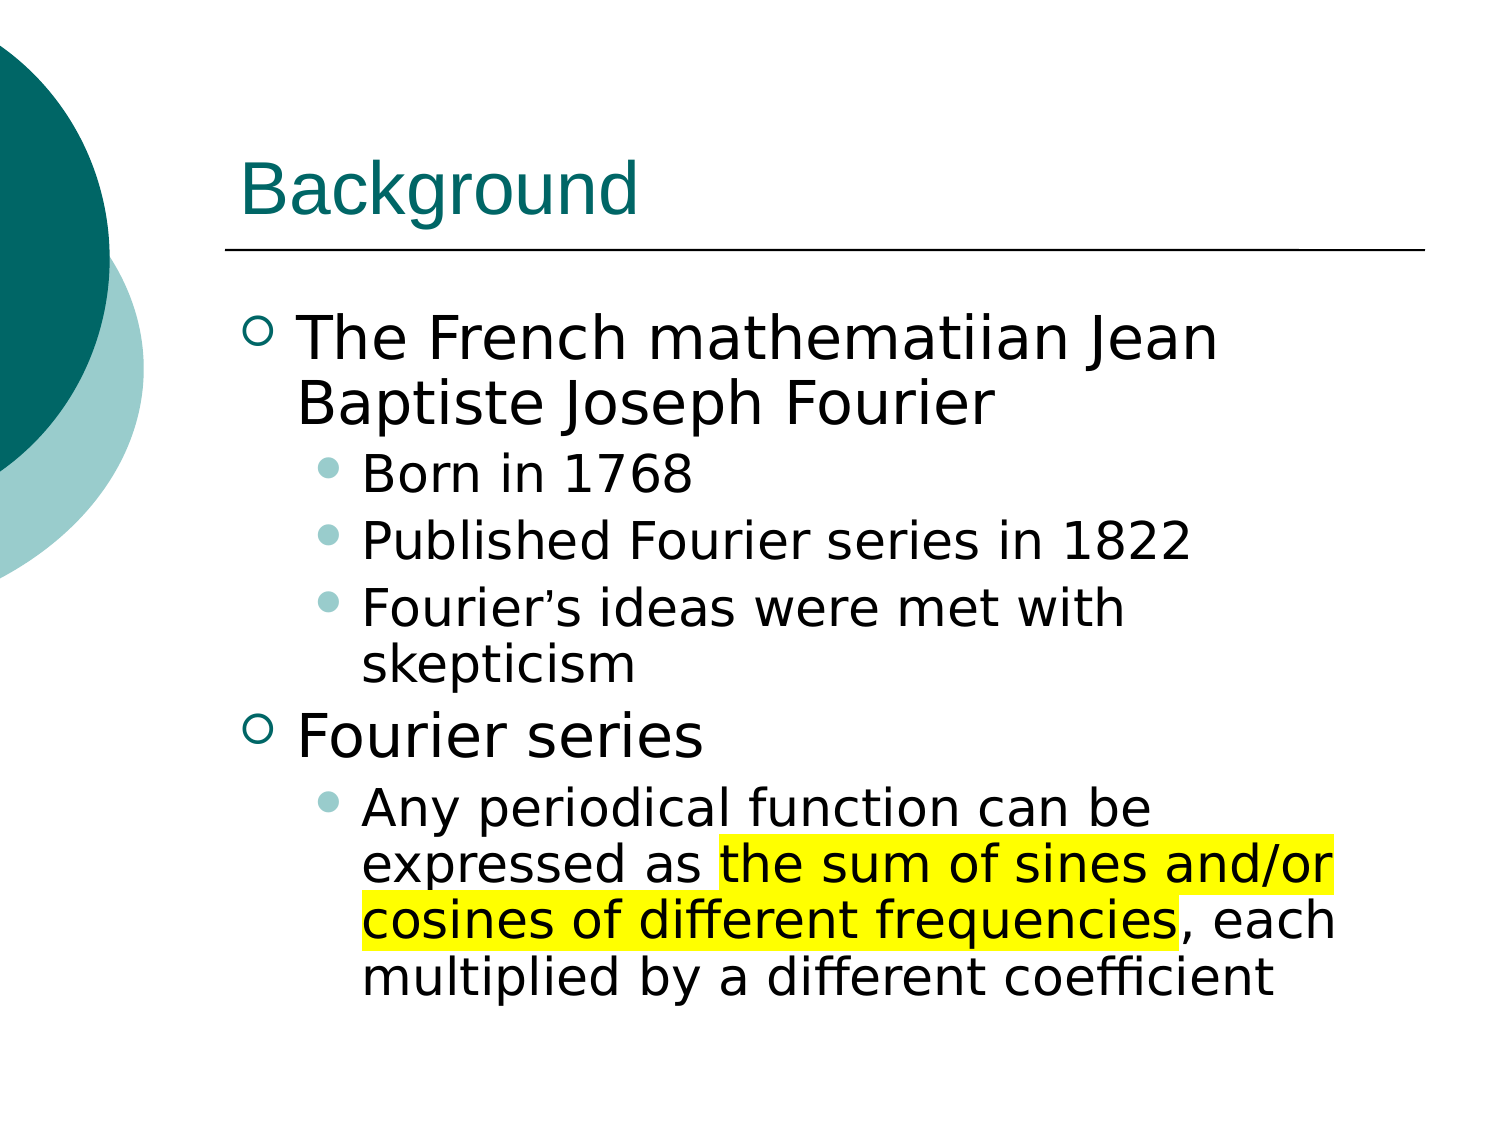

# Background
The French mathematiian Jean Baptiste Joseph Fourier
Born in 1768
Published Fourier series in 1822
Fourier’s ideas were met with skepticism
Fourier series
Any periodical function can be expressed as the sum of sines and/or cosines of different frequencies, each multiplied by a different coefficient